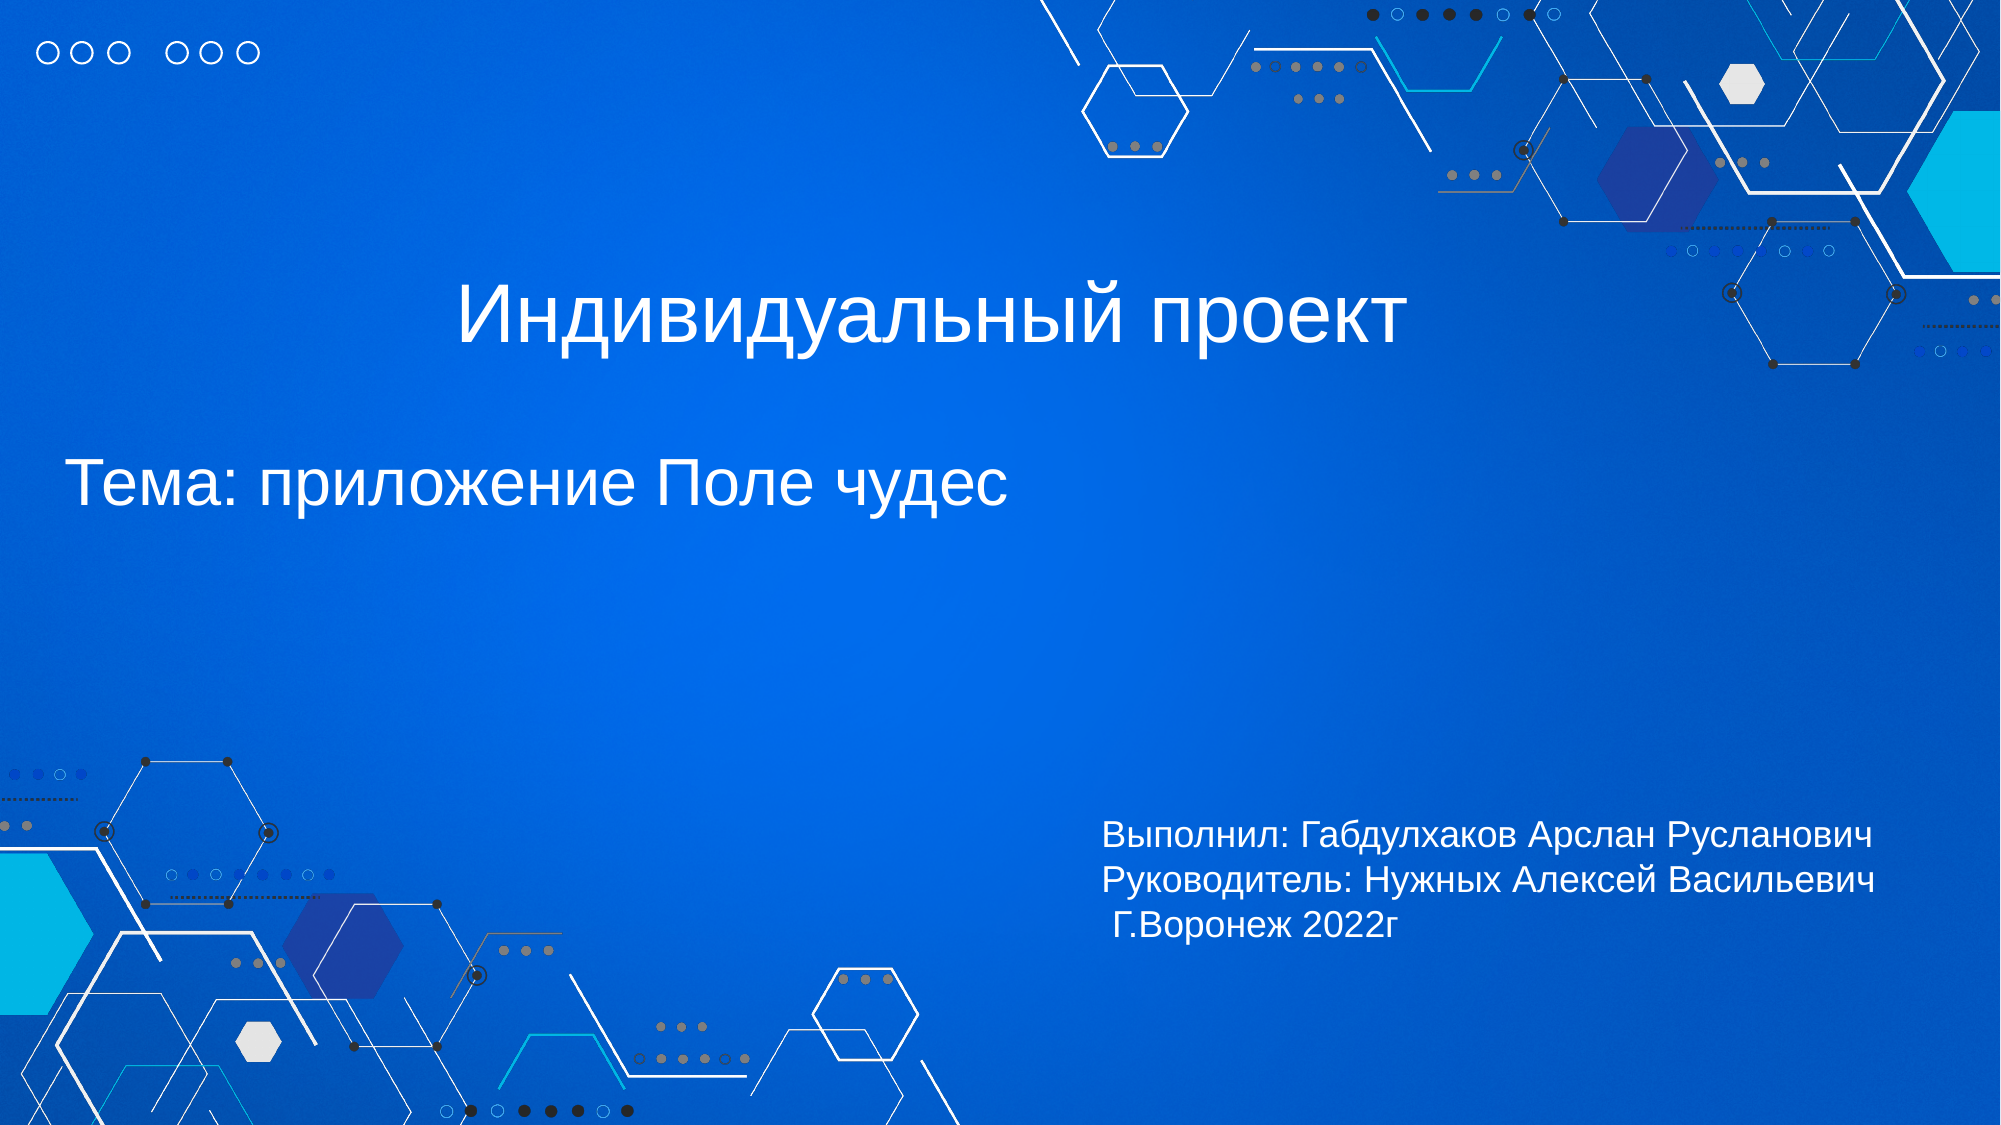

Индивидуальный проект

Тема: приложение Поле чудес

Выполнил: Габдулхаков Арслан Русланович
Руководитель: Нужных Алексей Васильевич
 Г.Воронеж 2022г